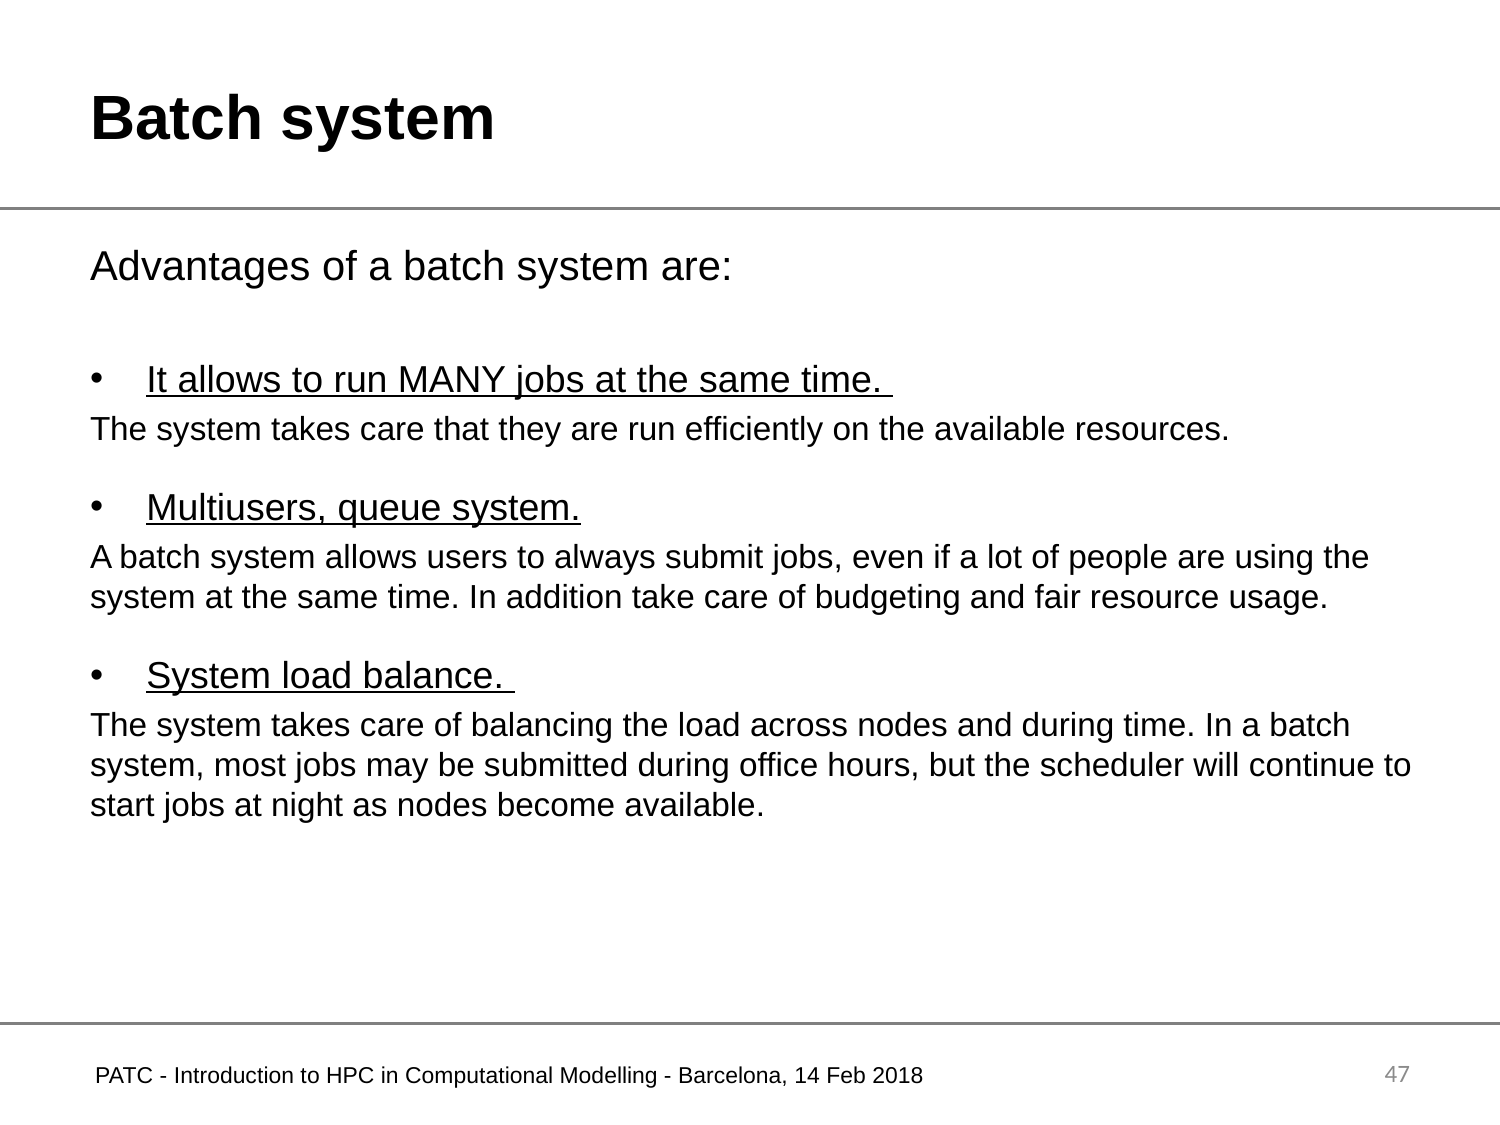

# Batch system
Advantages of a batch system are:

It allows to run MANY jobs at the same time.
The system takes care that they are run efficiently on the available resources.

Multiusers, queue system.
A batch system allows users to always submit jobs, even if a lot of people are using the system at the same time. In addition take care of budgeting and fair resource usage.

System load balance.
The system takes care of balancing the load across nodes and during time. In a batch system, most jobs may be submitted during office hours, but the scheduler will continue to start jobs at night as nodes become available.

47